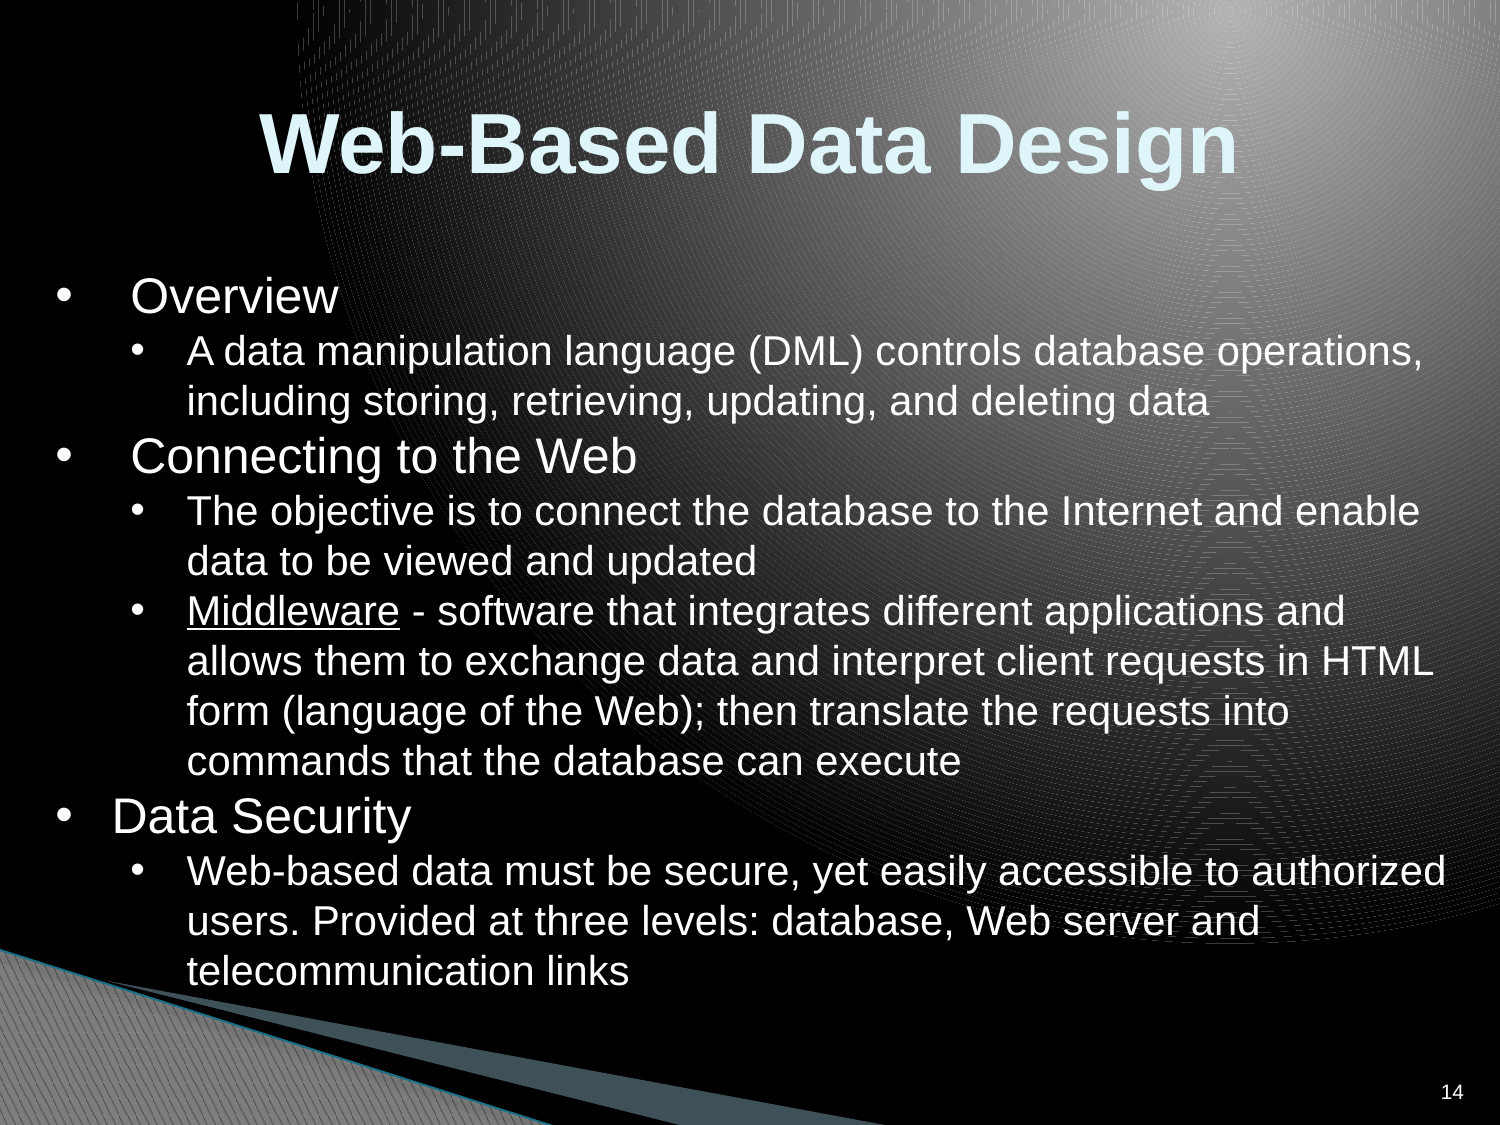

# Web-Based Data Design
Overview
A data manipulation language (DML) controls database operations, including storing, retrieving, updating, and deleting data
Connecting to the Web
The objective is to connect the database to the Internet and enable data to be viewed and updated
Middleware - software that integrates different applications and allows them to exchange data and interpret client requests in HTML form (language of the Web); then translate the requests into commands that the database can execute
Data Security
Web-based data must be secure, yet easily accessible to authorized users. Provided at three levels: database, Web server and telecommunication links

14